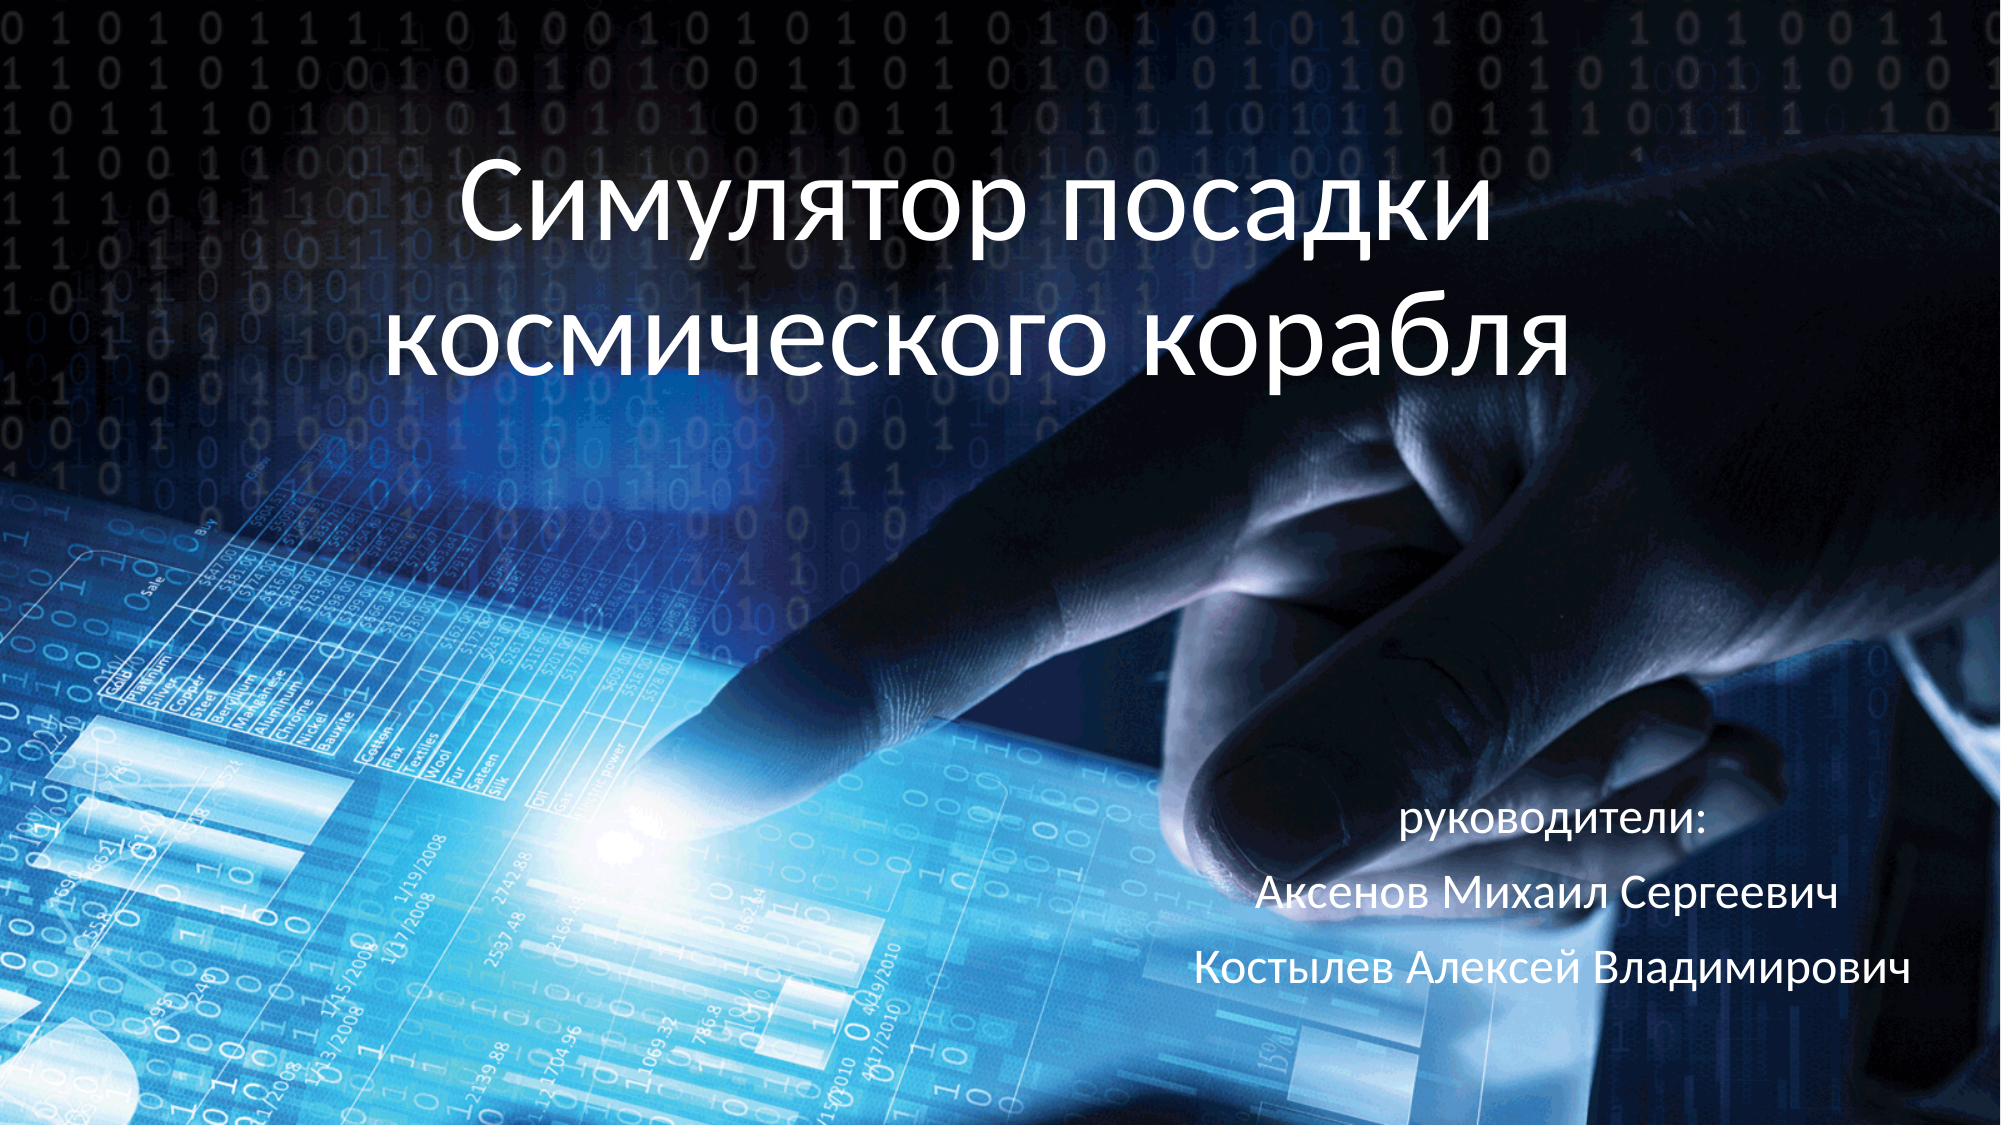

# Симулятор посадки космического корабля
руководители:
Аксенов Михаил Сергеевич
Костылев Алексей Владимирович